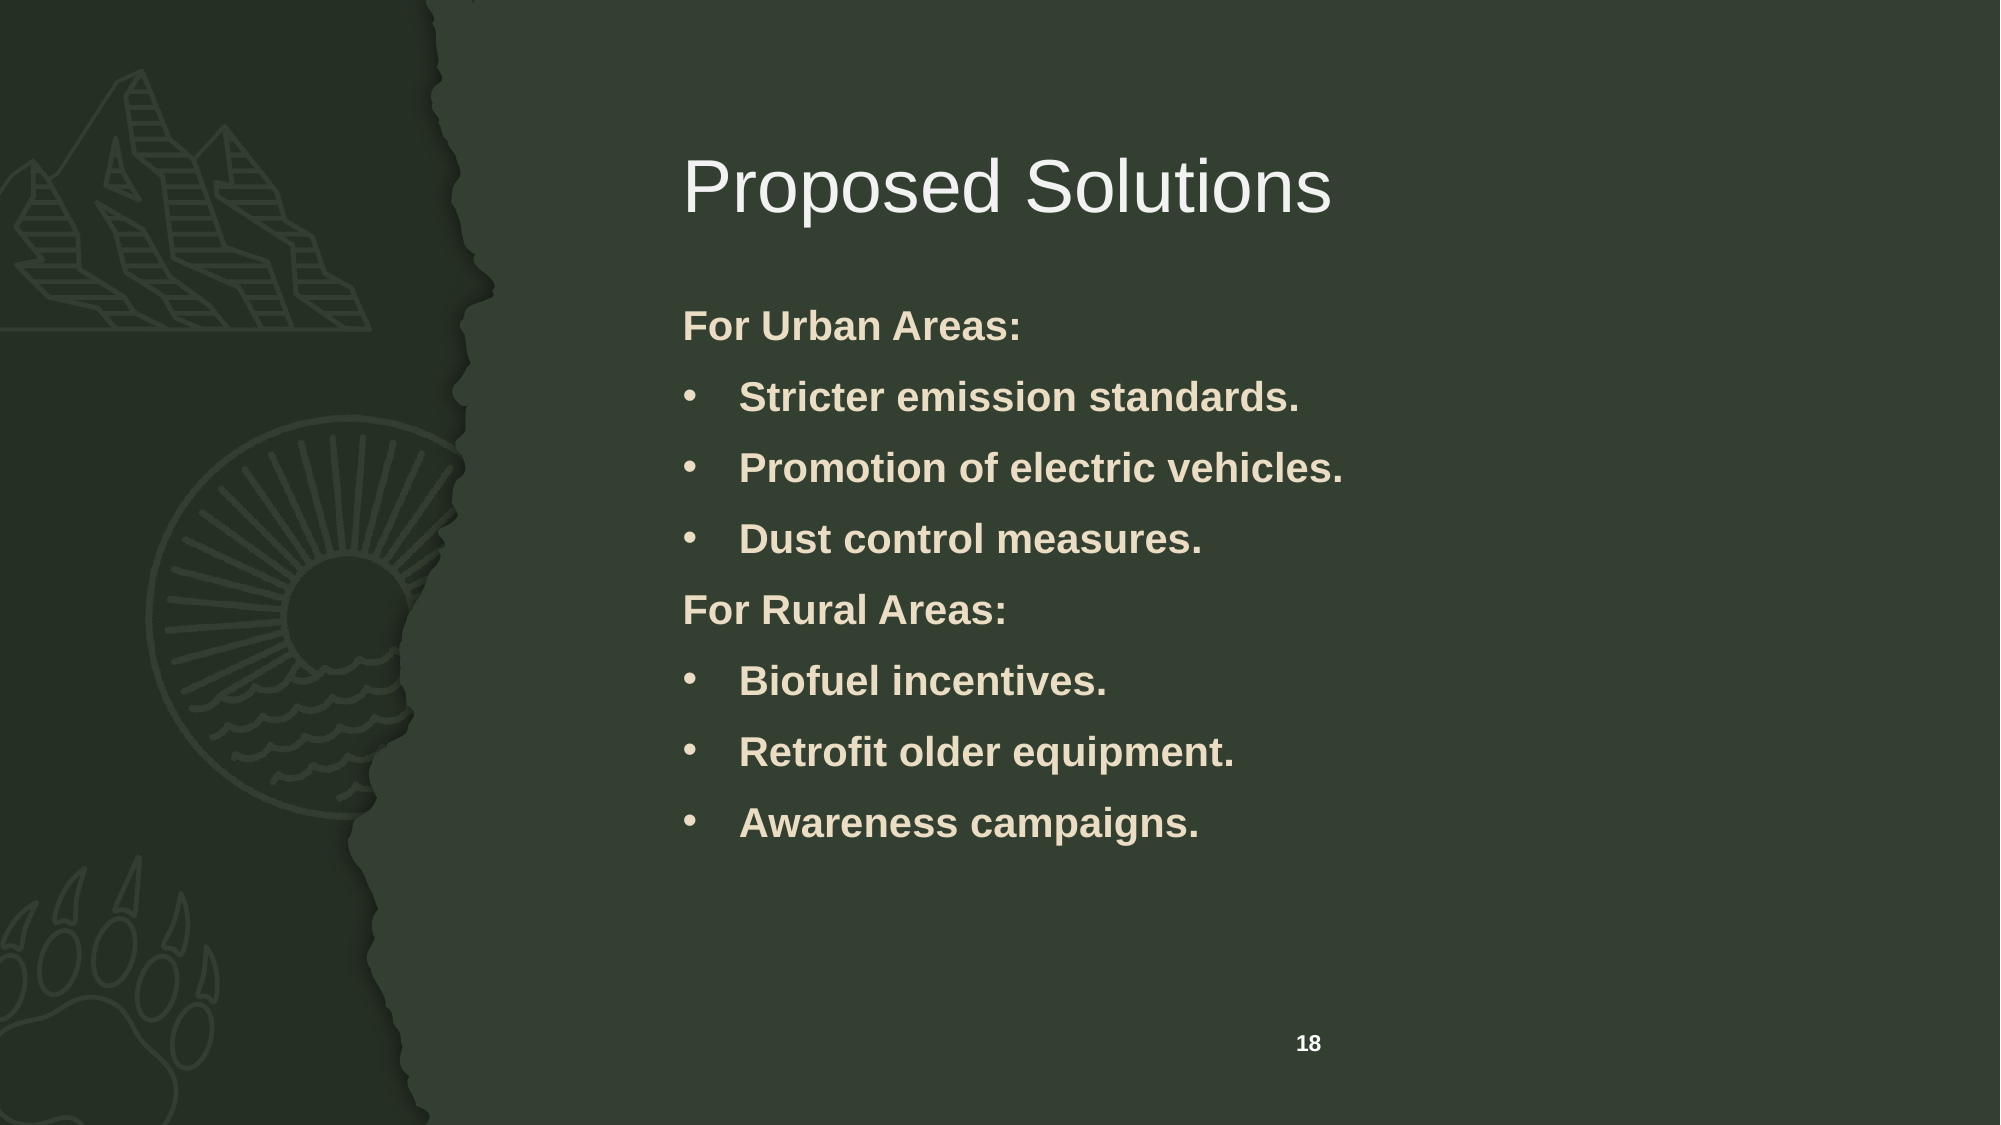

# Proposed Solutions
For Urban Areas:
Stricter emission standards.
Promotion of electric vehicles.
Dust control measures.
For Rural Areas:
Biofuel incentives.
Retrofit older equipment.
Awareness campaigns.

18